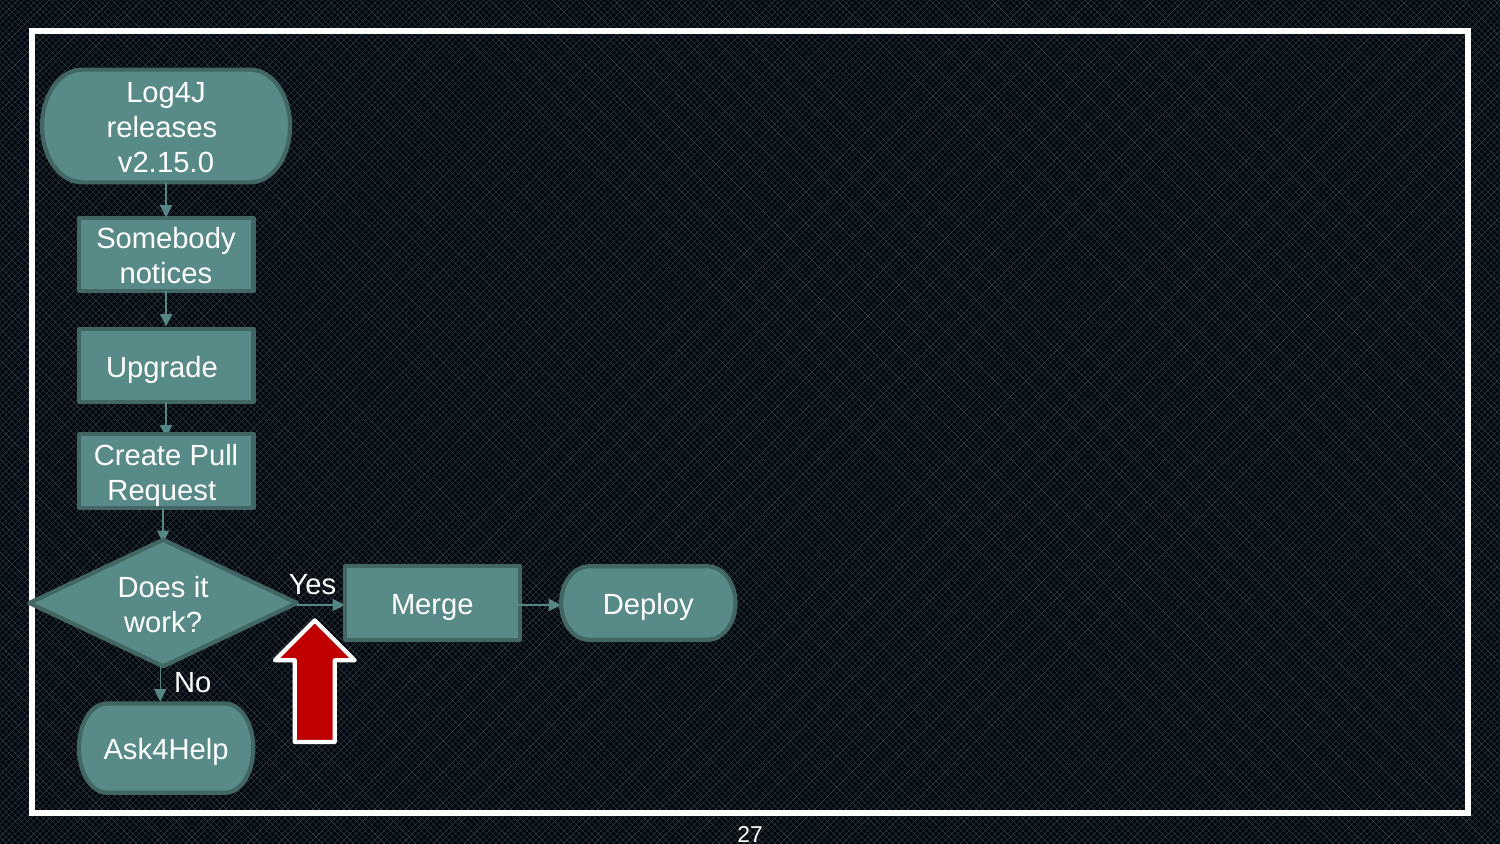

Log4J releases
v2.15.0
Somebody notices
Upgrade
Create Pull Request
Does it work?
Yes
Merge
Deploy

No
Ask4Help
27